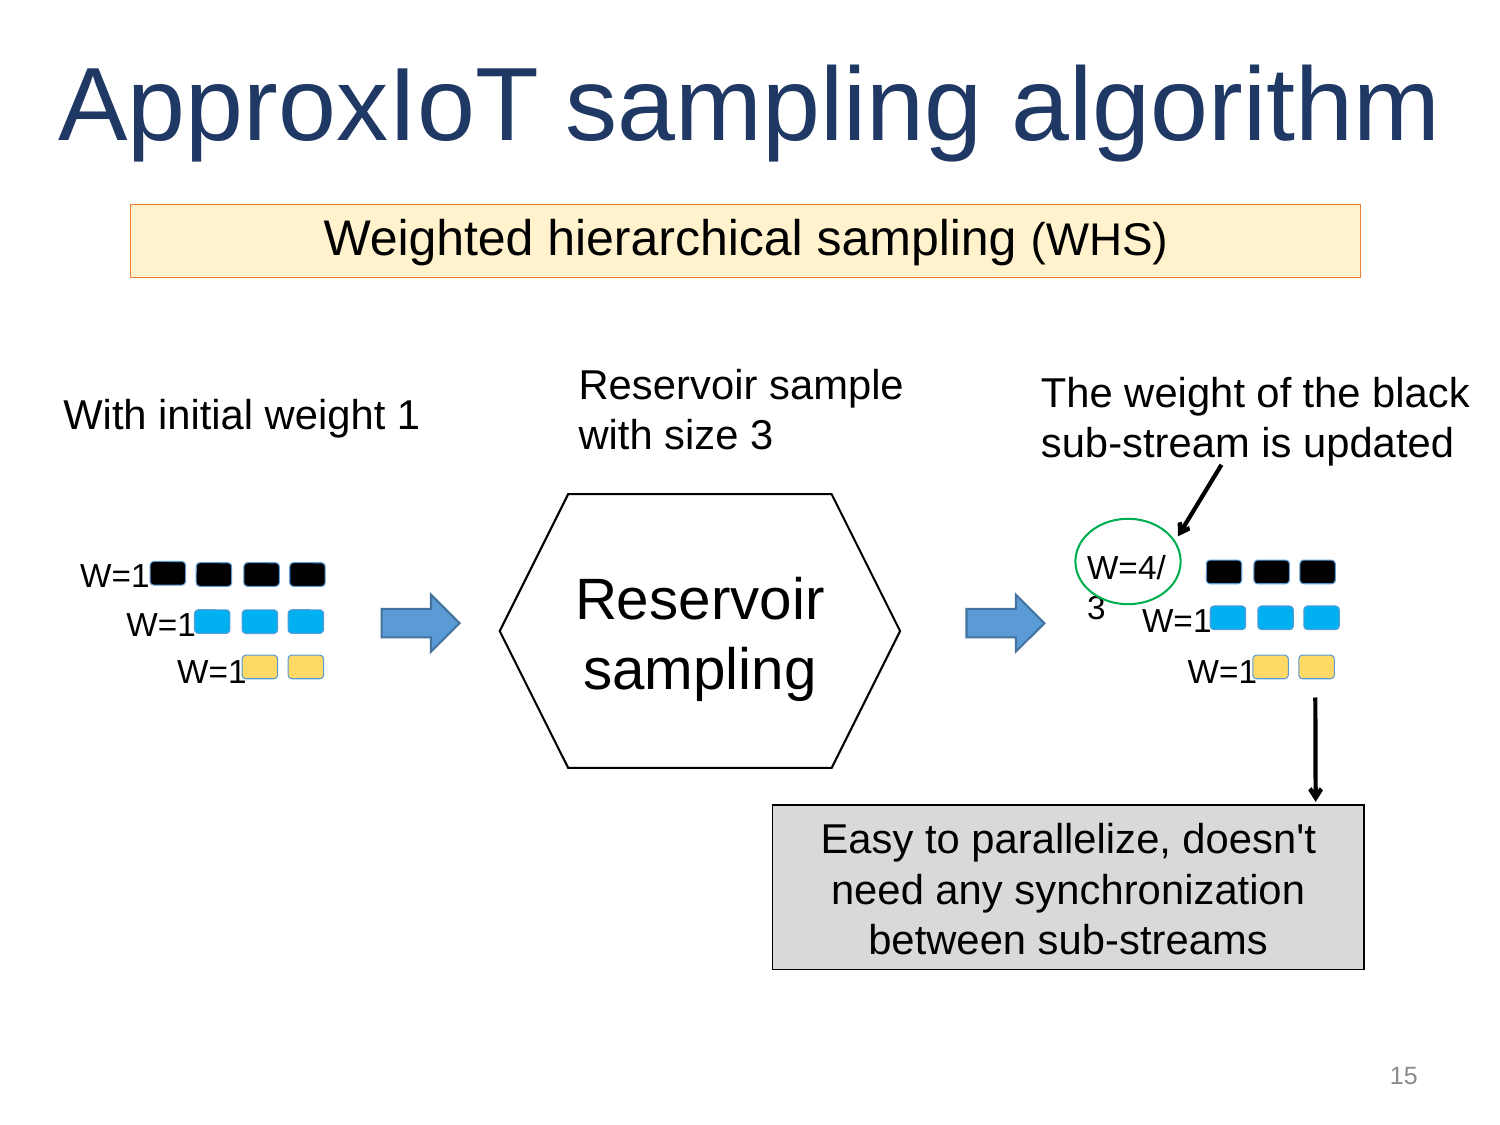

# ApproxIoT sampling algorithm
Weighted hierarchical sampling (WHS)
Reservoir sample with size 3

The weight of the black sub-stream is updated

With initial weight 1
Reservoir sampling

W=4/3

W=1

W=1

W=1

W=1

W=1

Easy to parallelize, doesn't need any synchronization between sub-streams
15